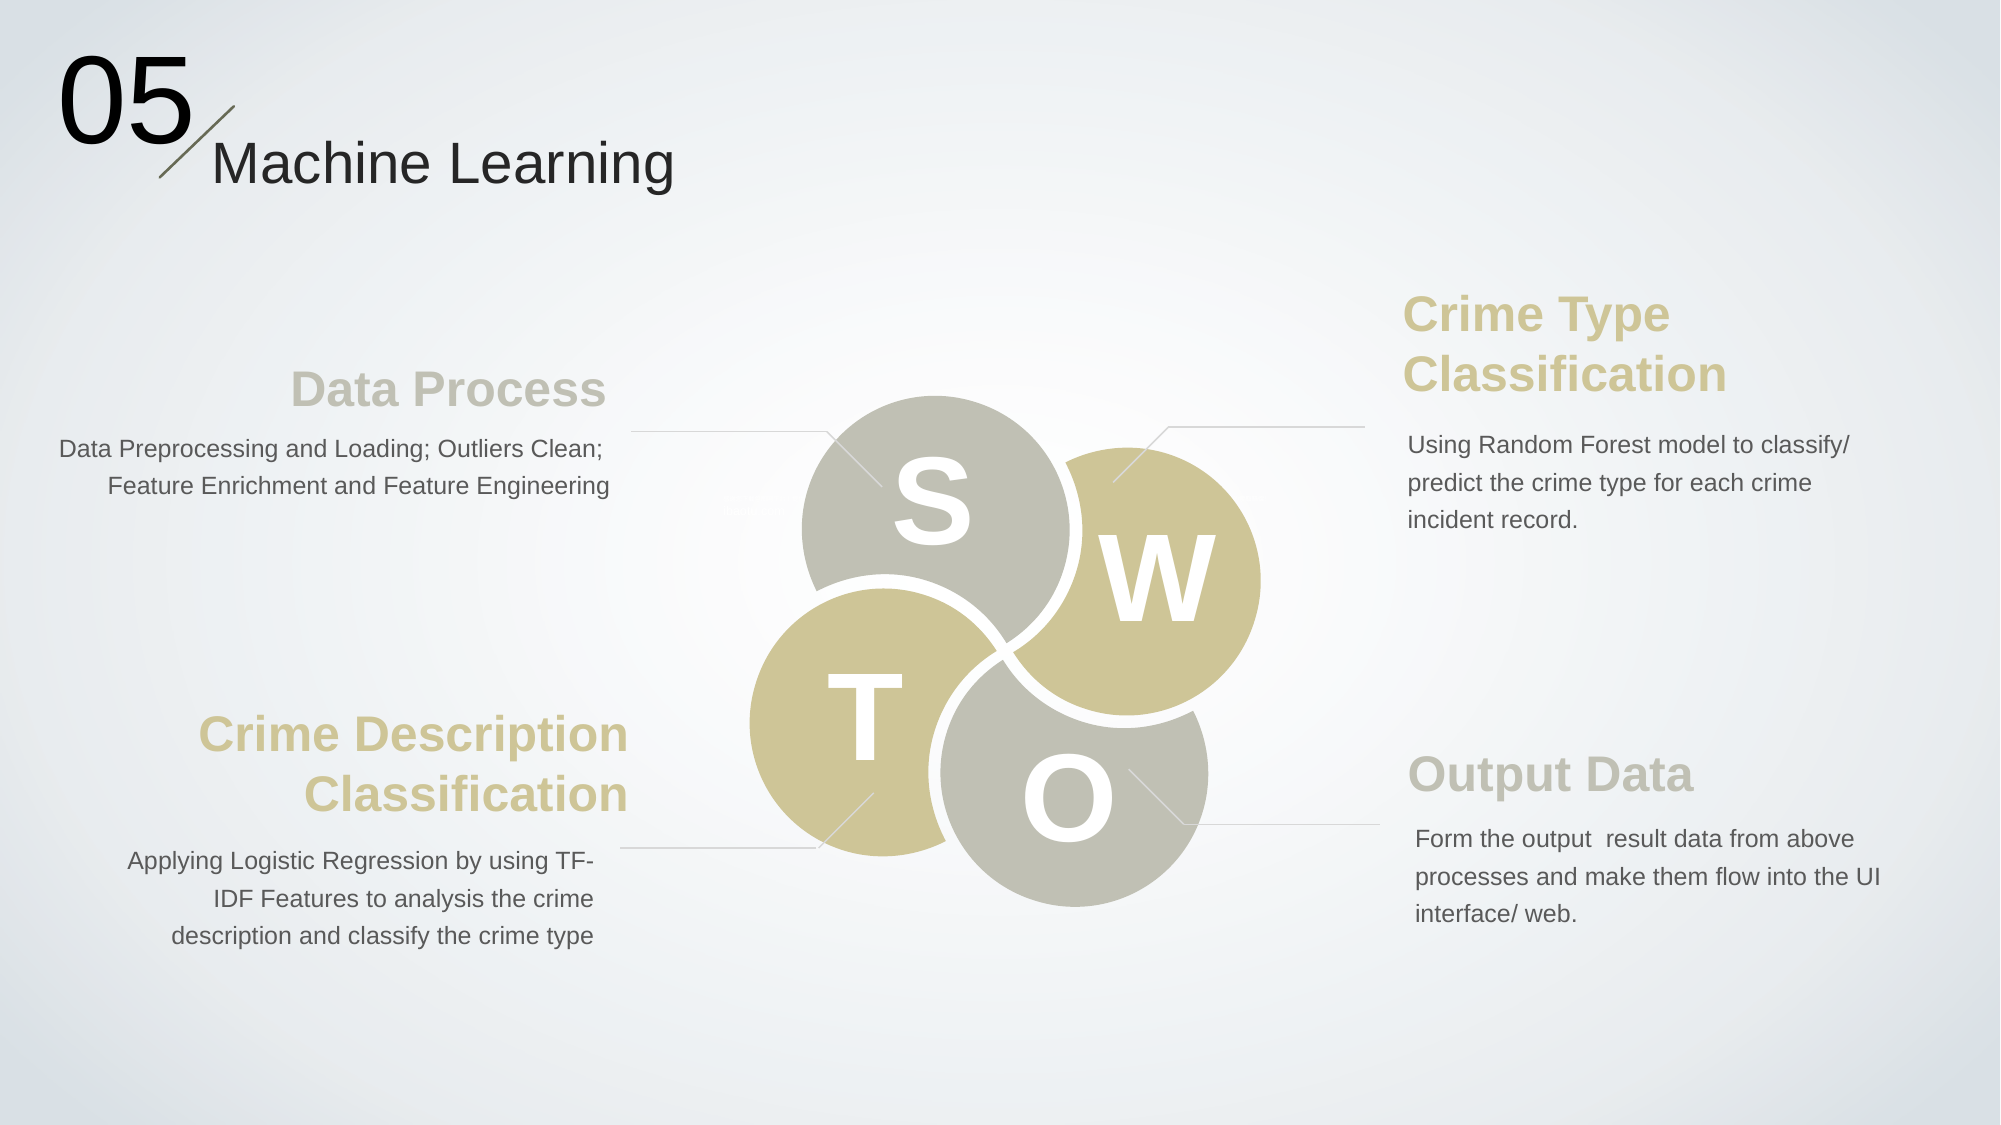

05
Machine Learning
Crime Type
Classification
Data Process

S
Using Random Forest model to classify/ predict the crime type for each crime incident record.
Data Preprocessing and Loading; Outliers Clean;
Feature Enrichment and Feature Engineering

W

T

Crime Description Classification
O
Output Data
Form the output  result data from above processes and make them flow into the UI interface/ web.
Applying Logistic Regression by using TF-IDF Features to analysis the crime description and classify the crime type